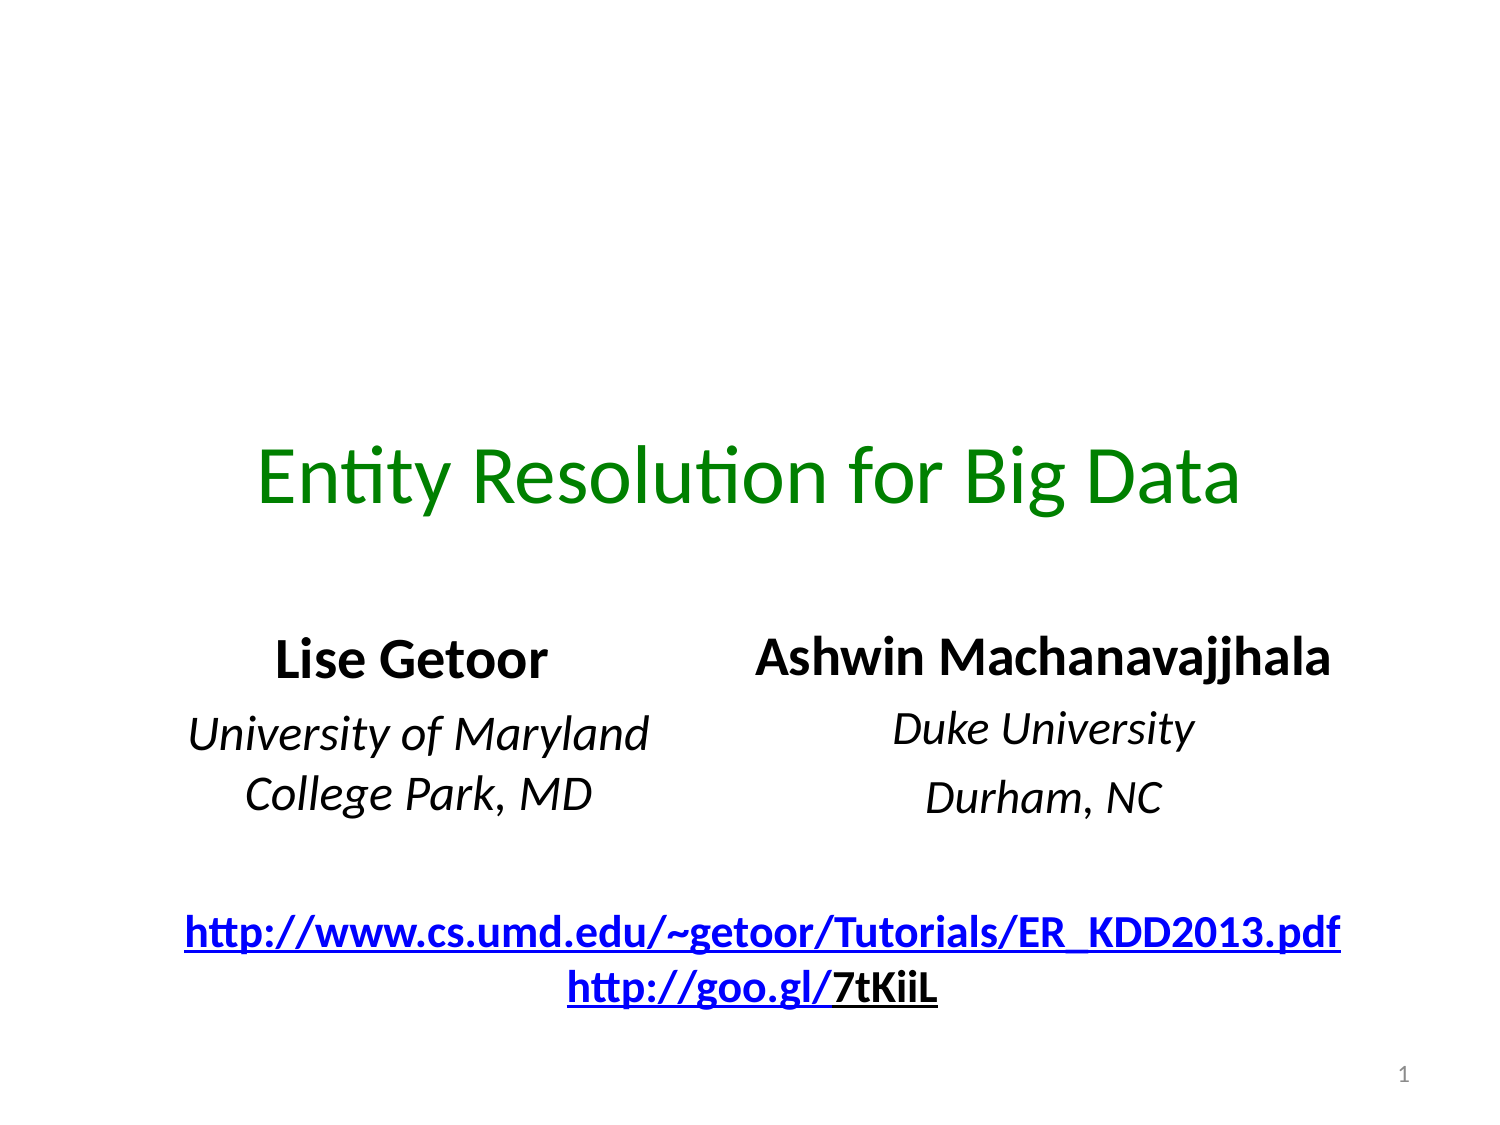

# Entity Resolution for Big Data
Lise Getoor
University of Maryland College Park, MD
Ashwin Machanavajjhala
Duke University
Durham, NC
http://www.cs.umd.edu/~getoor/Tutorials/ER_KDD2013.pdf
http://goo.gl/7tKiiL

1